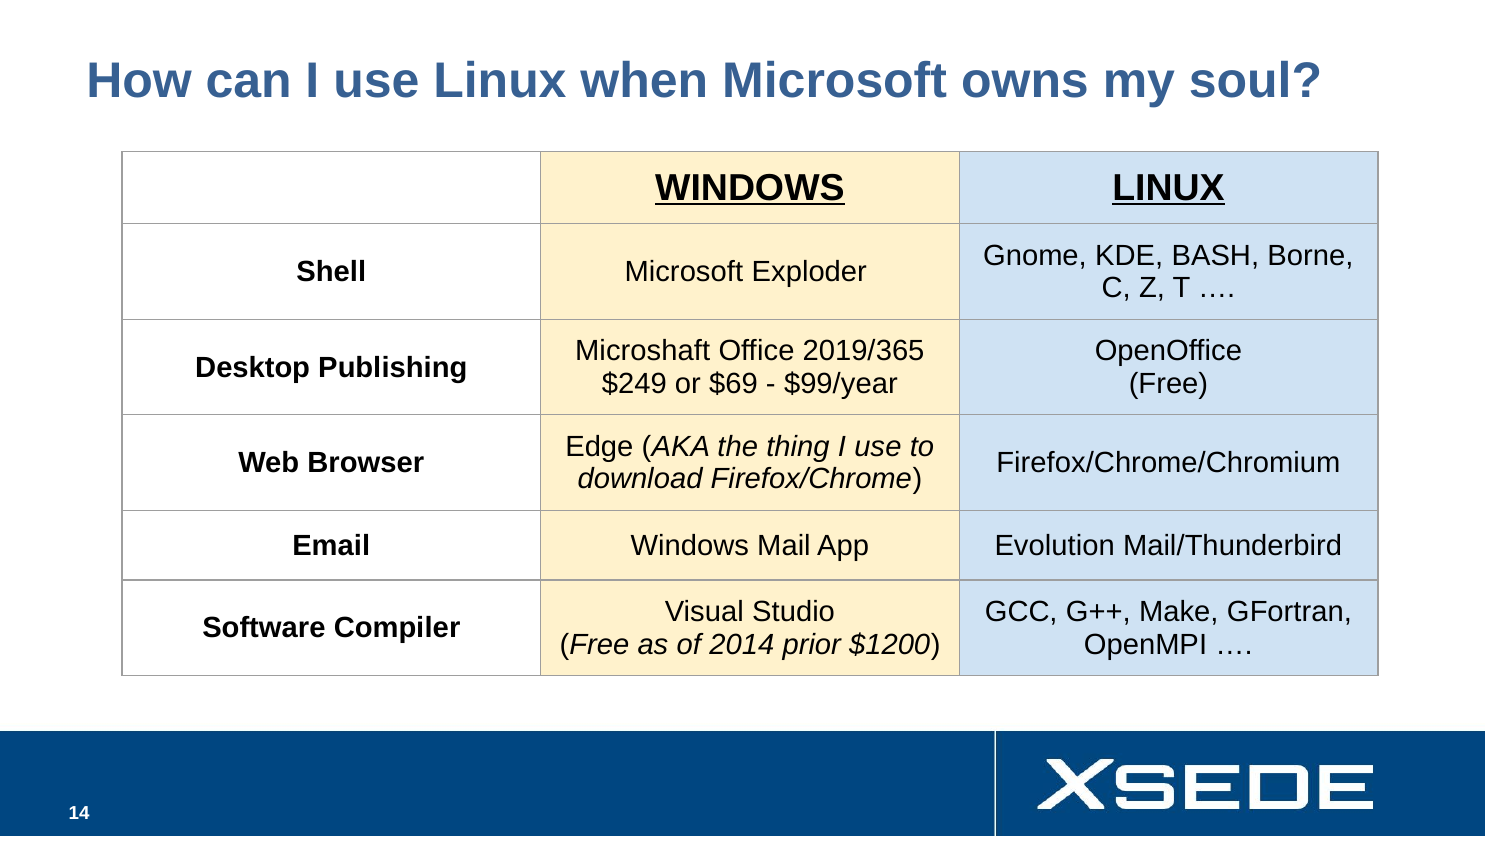

# How can I use Linux when Microsoft owns my soul?
|  | WINDOWS | LINUX |
| --- | --- | --- |
| Shell | Microsoft Exploder | Gnome, KDE, BASH, Borne, C, Z, T …. |
| Desktop Publishing | Microshaft Office 2019/365 $249 or $69 - $99/year | OpenOffice (Free) |
| Web Browser | Edge (AKA the thing I use to download Firefox/Chrome) | Firefox/Chrome/Chromium |
| Email | Windows Mail App | Evolution Mail/Thunderbird |
| Software Compiler | Visual Studio (Free as of 2014 prior $1200) | GCC, G++, Make, GFortran, OpenMPI …. |
14